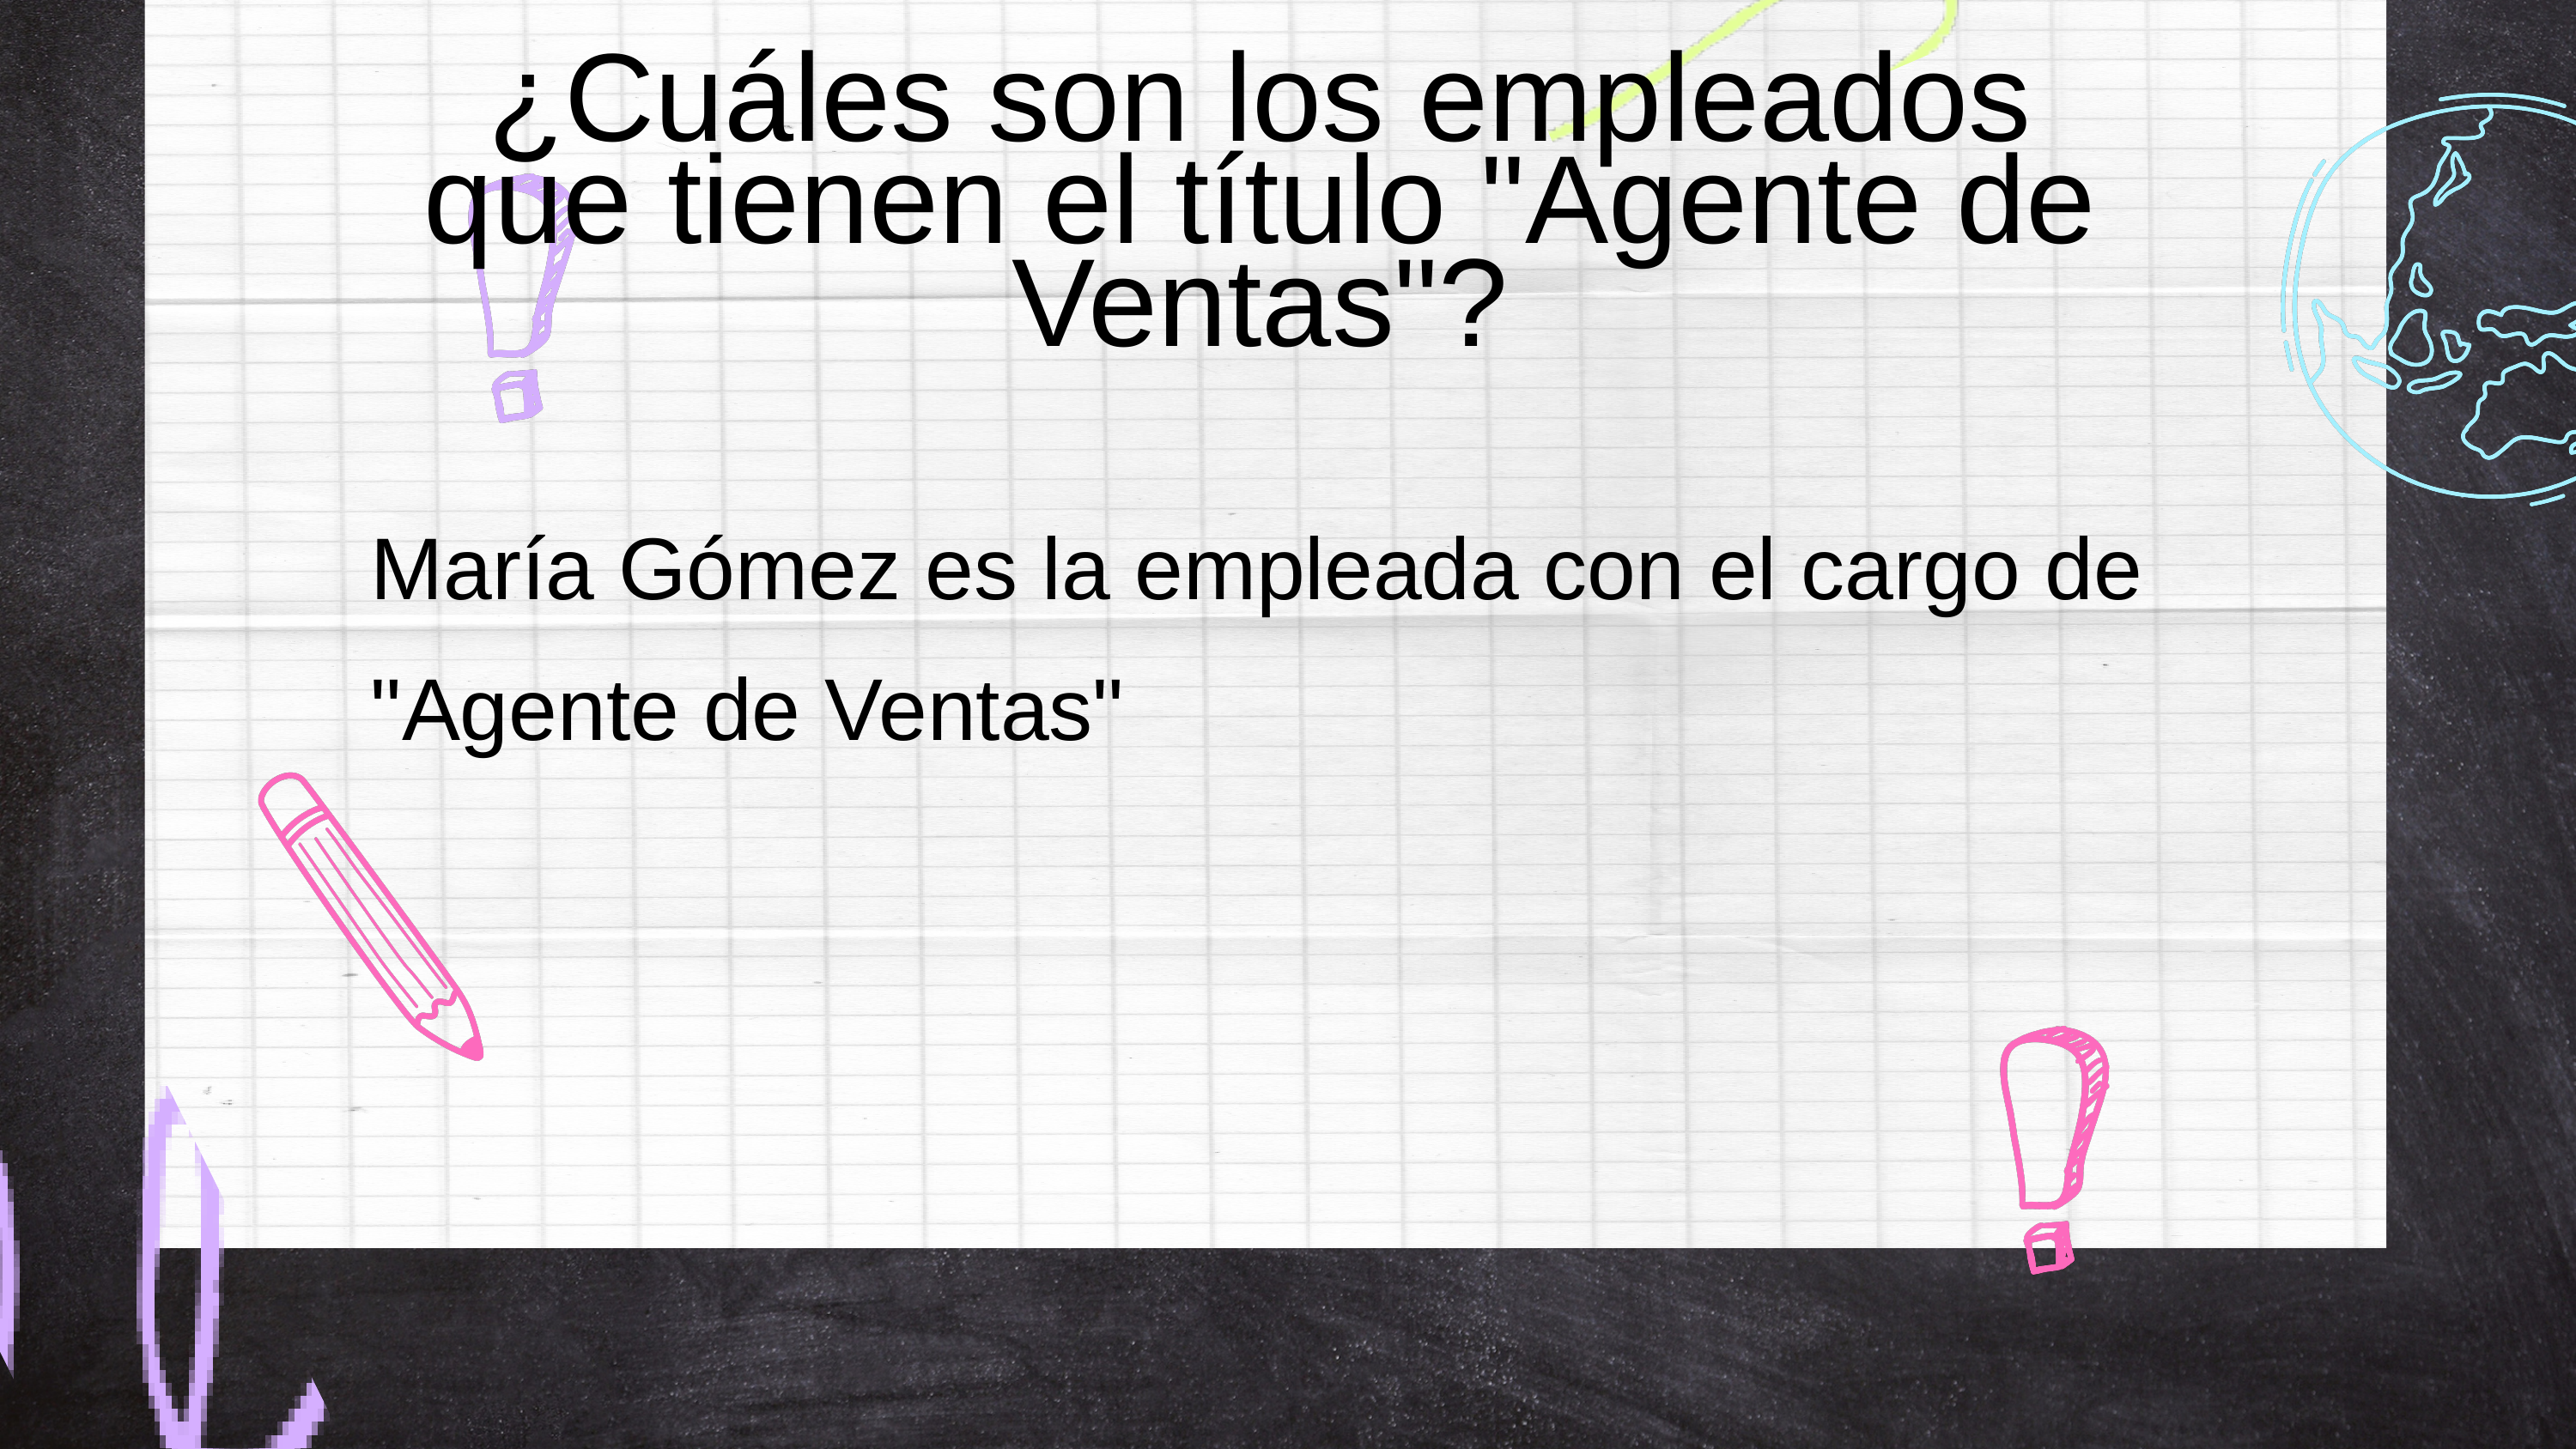

¿Cuáles son los empleados que tienen el título "Agente de Ventas"?

María Gómez es la empleada con el cargo de "Agente de Ventas"